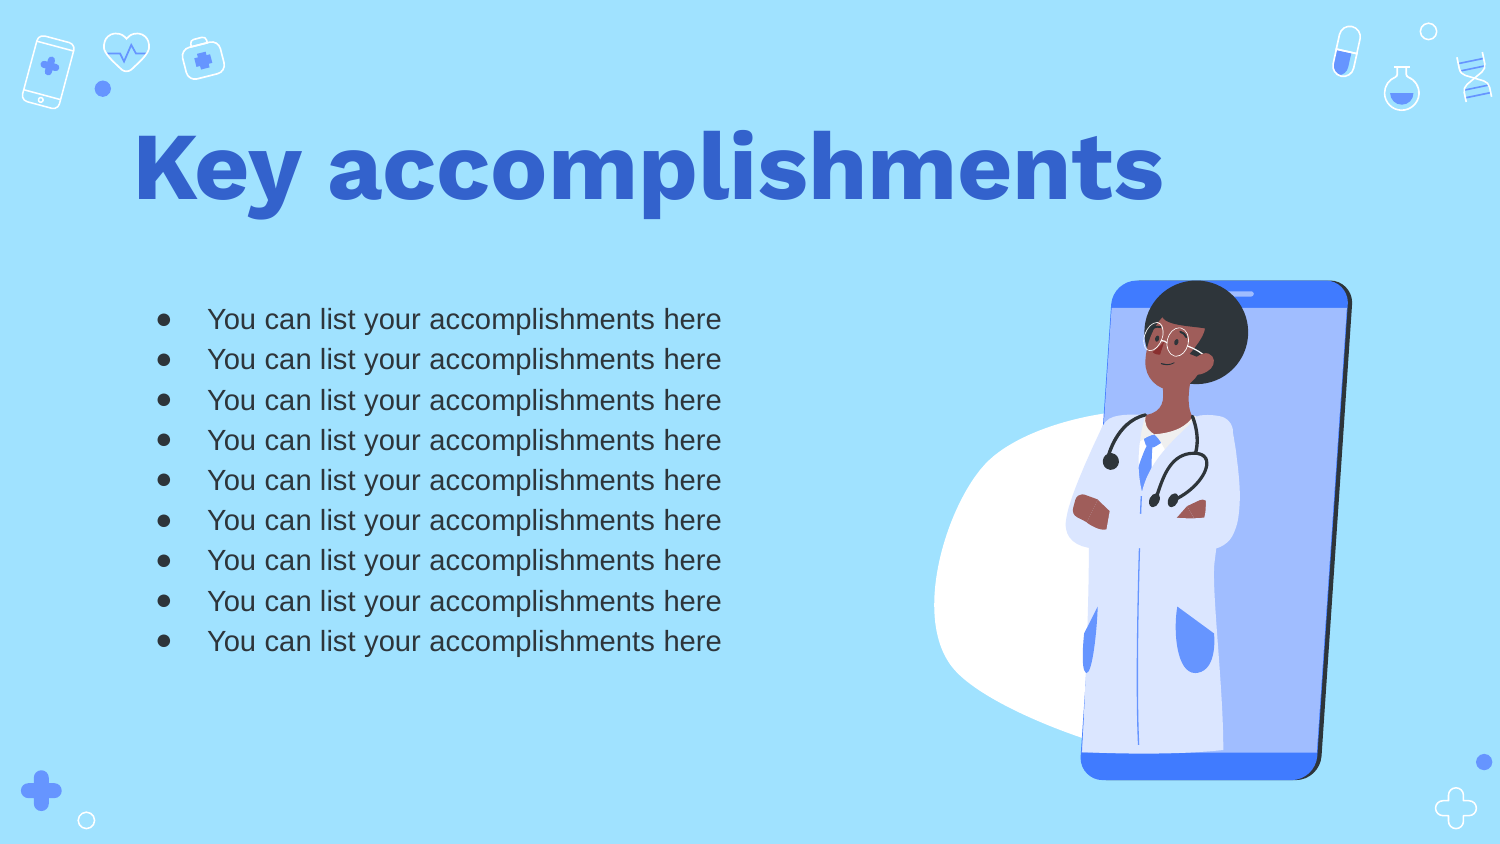

# Key accomplishments
You can list your accomplishments here
You can list your accomplishments here
You can list your accomplishments here
You can list your accomplishments here
You can list your accomplishments here
You can list your accomplishments here
You can list your accomplishments here
You can list your accomplishments here
You can list your accomplishments here